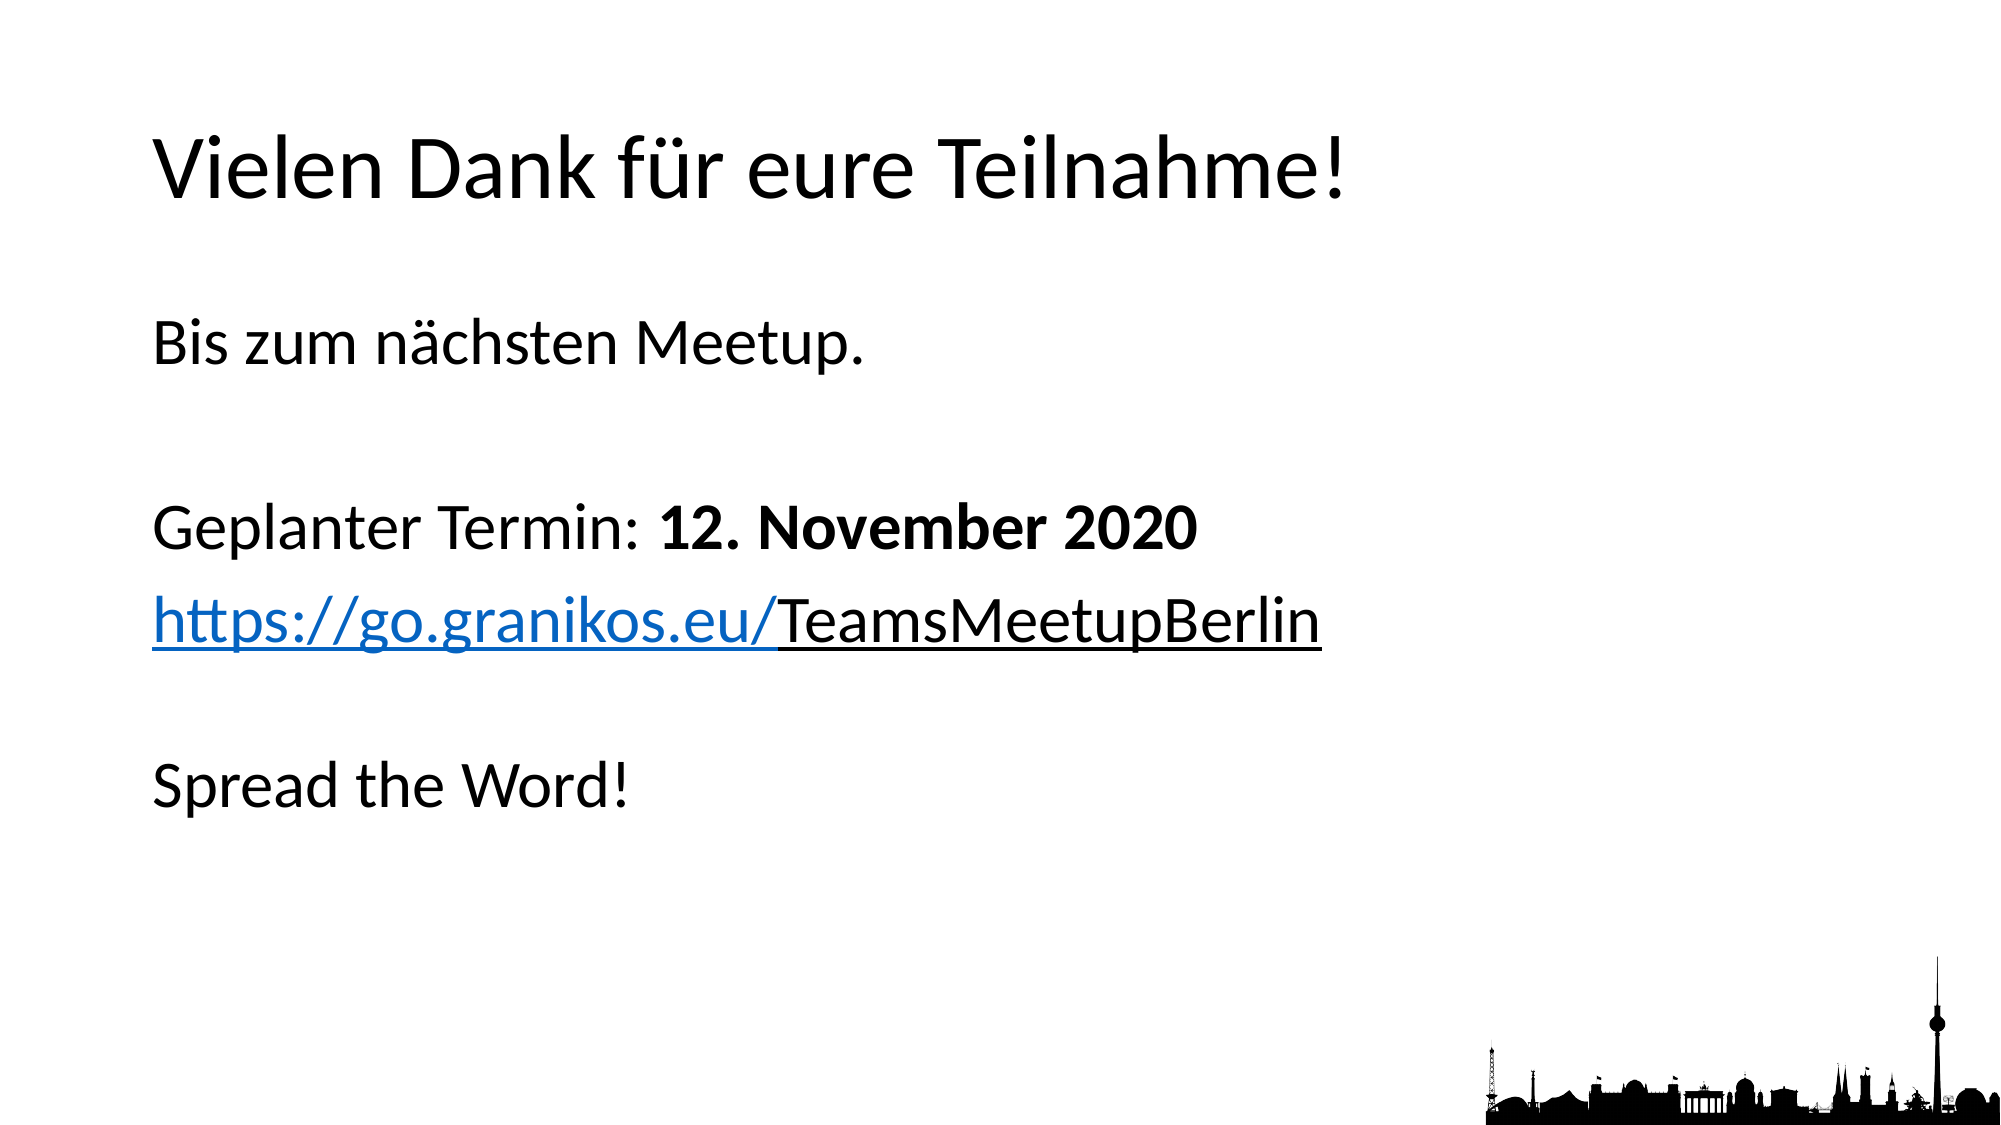

# Vielen Dank für eure Teilnahme!
Bis zum nächsten Meetup.

Geplanter Termin: 12. November 2020
https://go.granikos.eu/TeamsMeetupBerlin
Spread the Word!